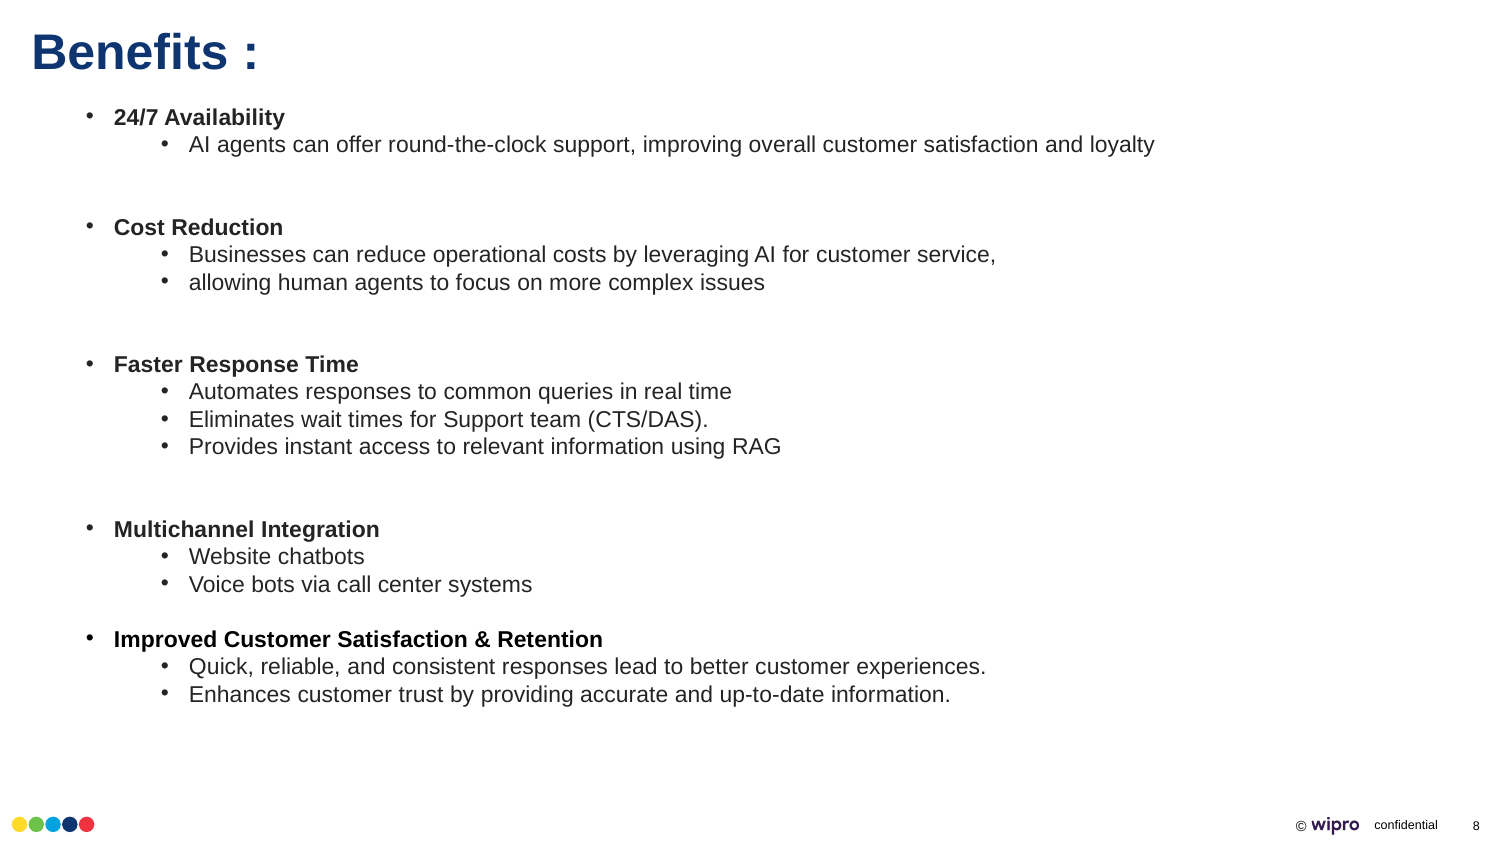

# Benefits :
24/7 Availability
AI agents can offer round-the-clock support, improving overall customer satisfaction and loyalty

Cost Reduction
Businesses can reduce operational costs by leveraging AI for customer service,
allowing human agents to focus on more complex issues

Faster Response Time
Automates responses to common queries in real time
Eliminates wait times for Support team (CTS/DAS).
Provides instant access to relevant information using RAG

Multichannel Integration
Website chatbots
Voice bots via call center systems

Improved Customer Satisfaction & Retention
Quick, reliable, and consistent responses lead to better customer experiences.
Enhances customer trust by providing accurate and up-to-date information.